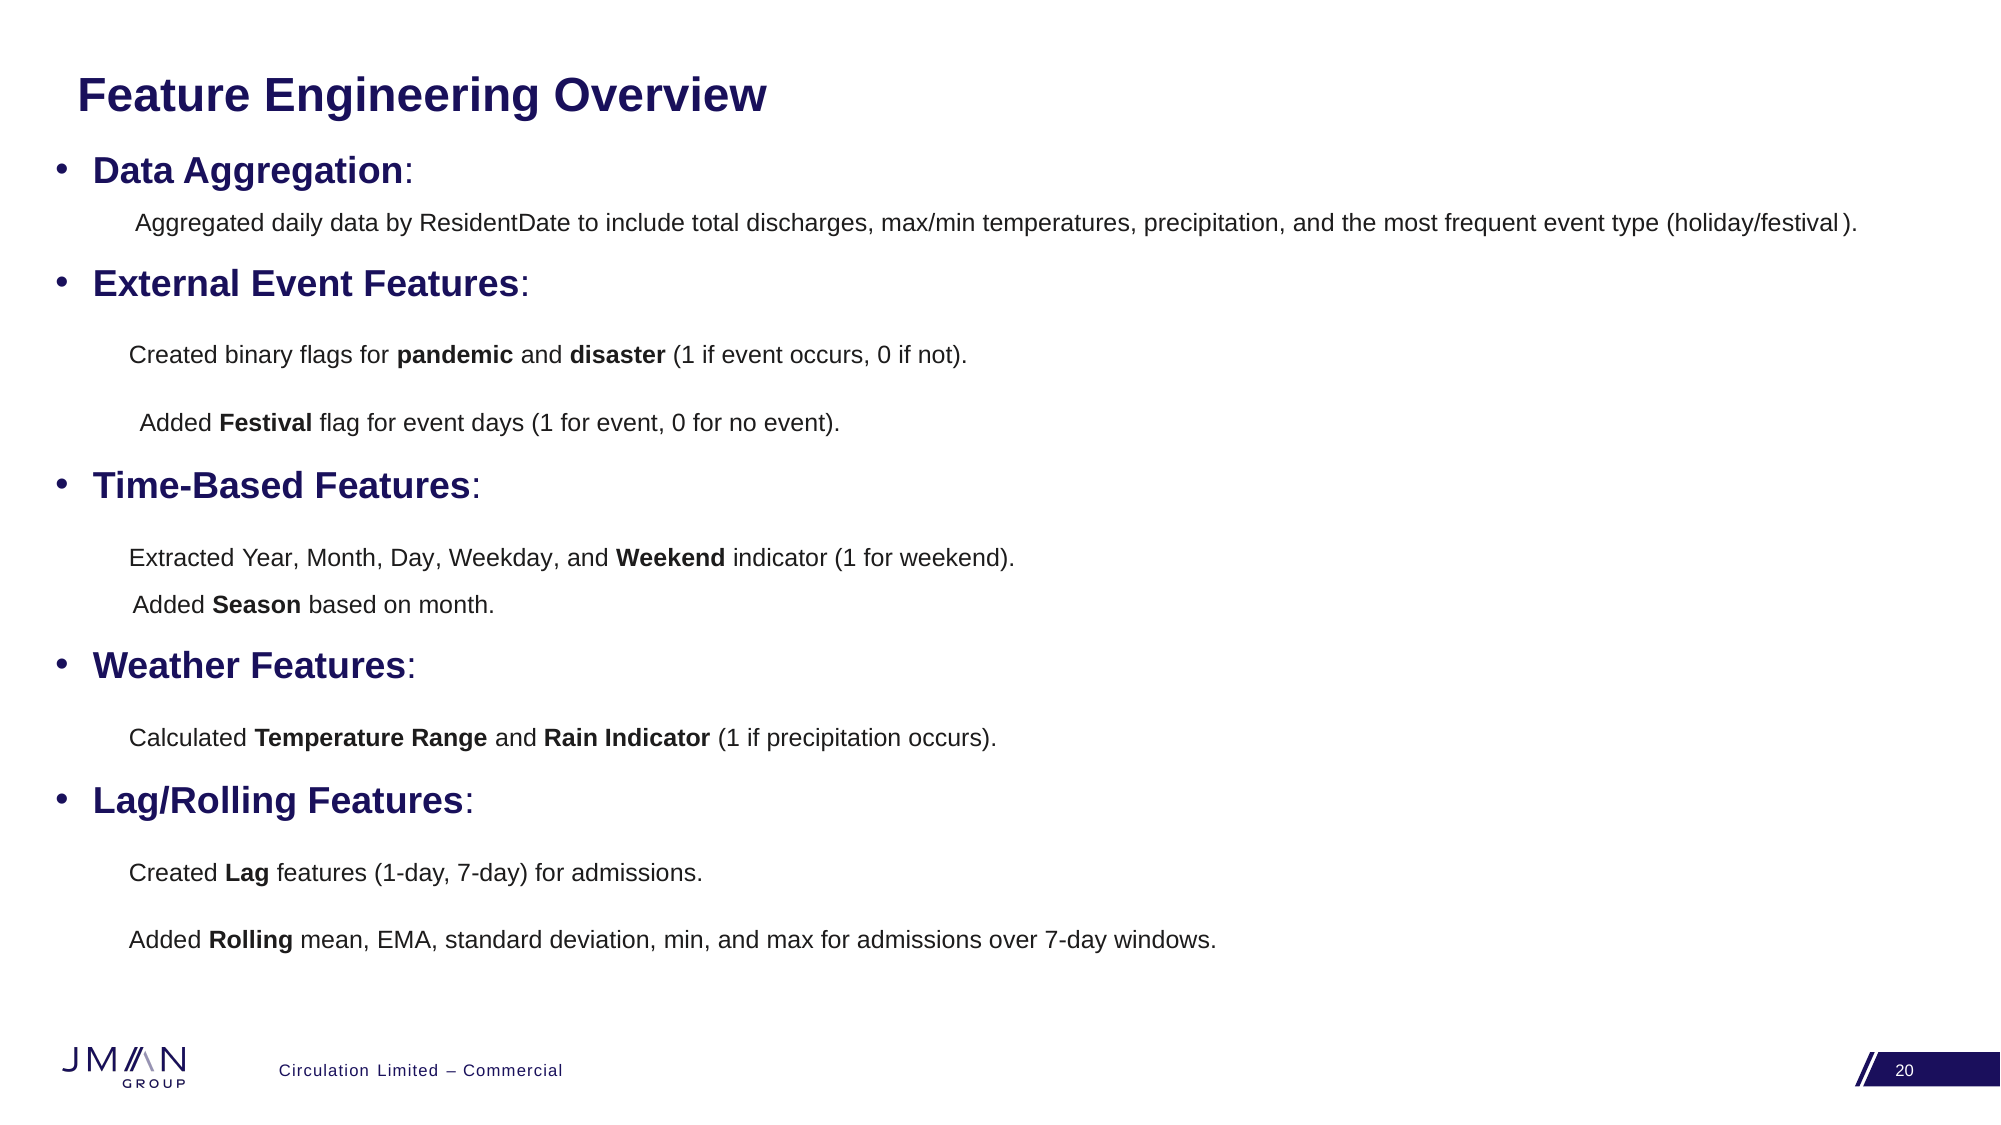

# Feature Engineering Overview
Data Aggregation:
      Aggregated daily data by ResidentDate to include total discharges, max/min temperatures, precipitation, and the most frequent event type (holiday/festival).
External Event Features:
       Created binary flags for pandemic and disaster (1 if event occurs, 0 if not).
        Added Festival flag for event days (1 for event, 0 for no event).
Time-Based Features:
       Extracted Year, Month, Day, Weekday, and Weekend indicator (1 for weekend).
           Added Season based on month.
Weather Features:
       Calculated Temperature Range and Rain Indicator (1 if precipitation occurs).
Lag/Rolling Features:
       Created Lag features (1-day, 7-day) for admissions.
       Added Rolling mean, EMA, standard deviation, min, and max for admissions over 7-day windows.